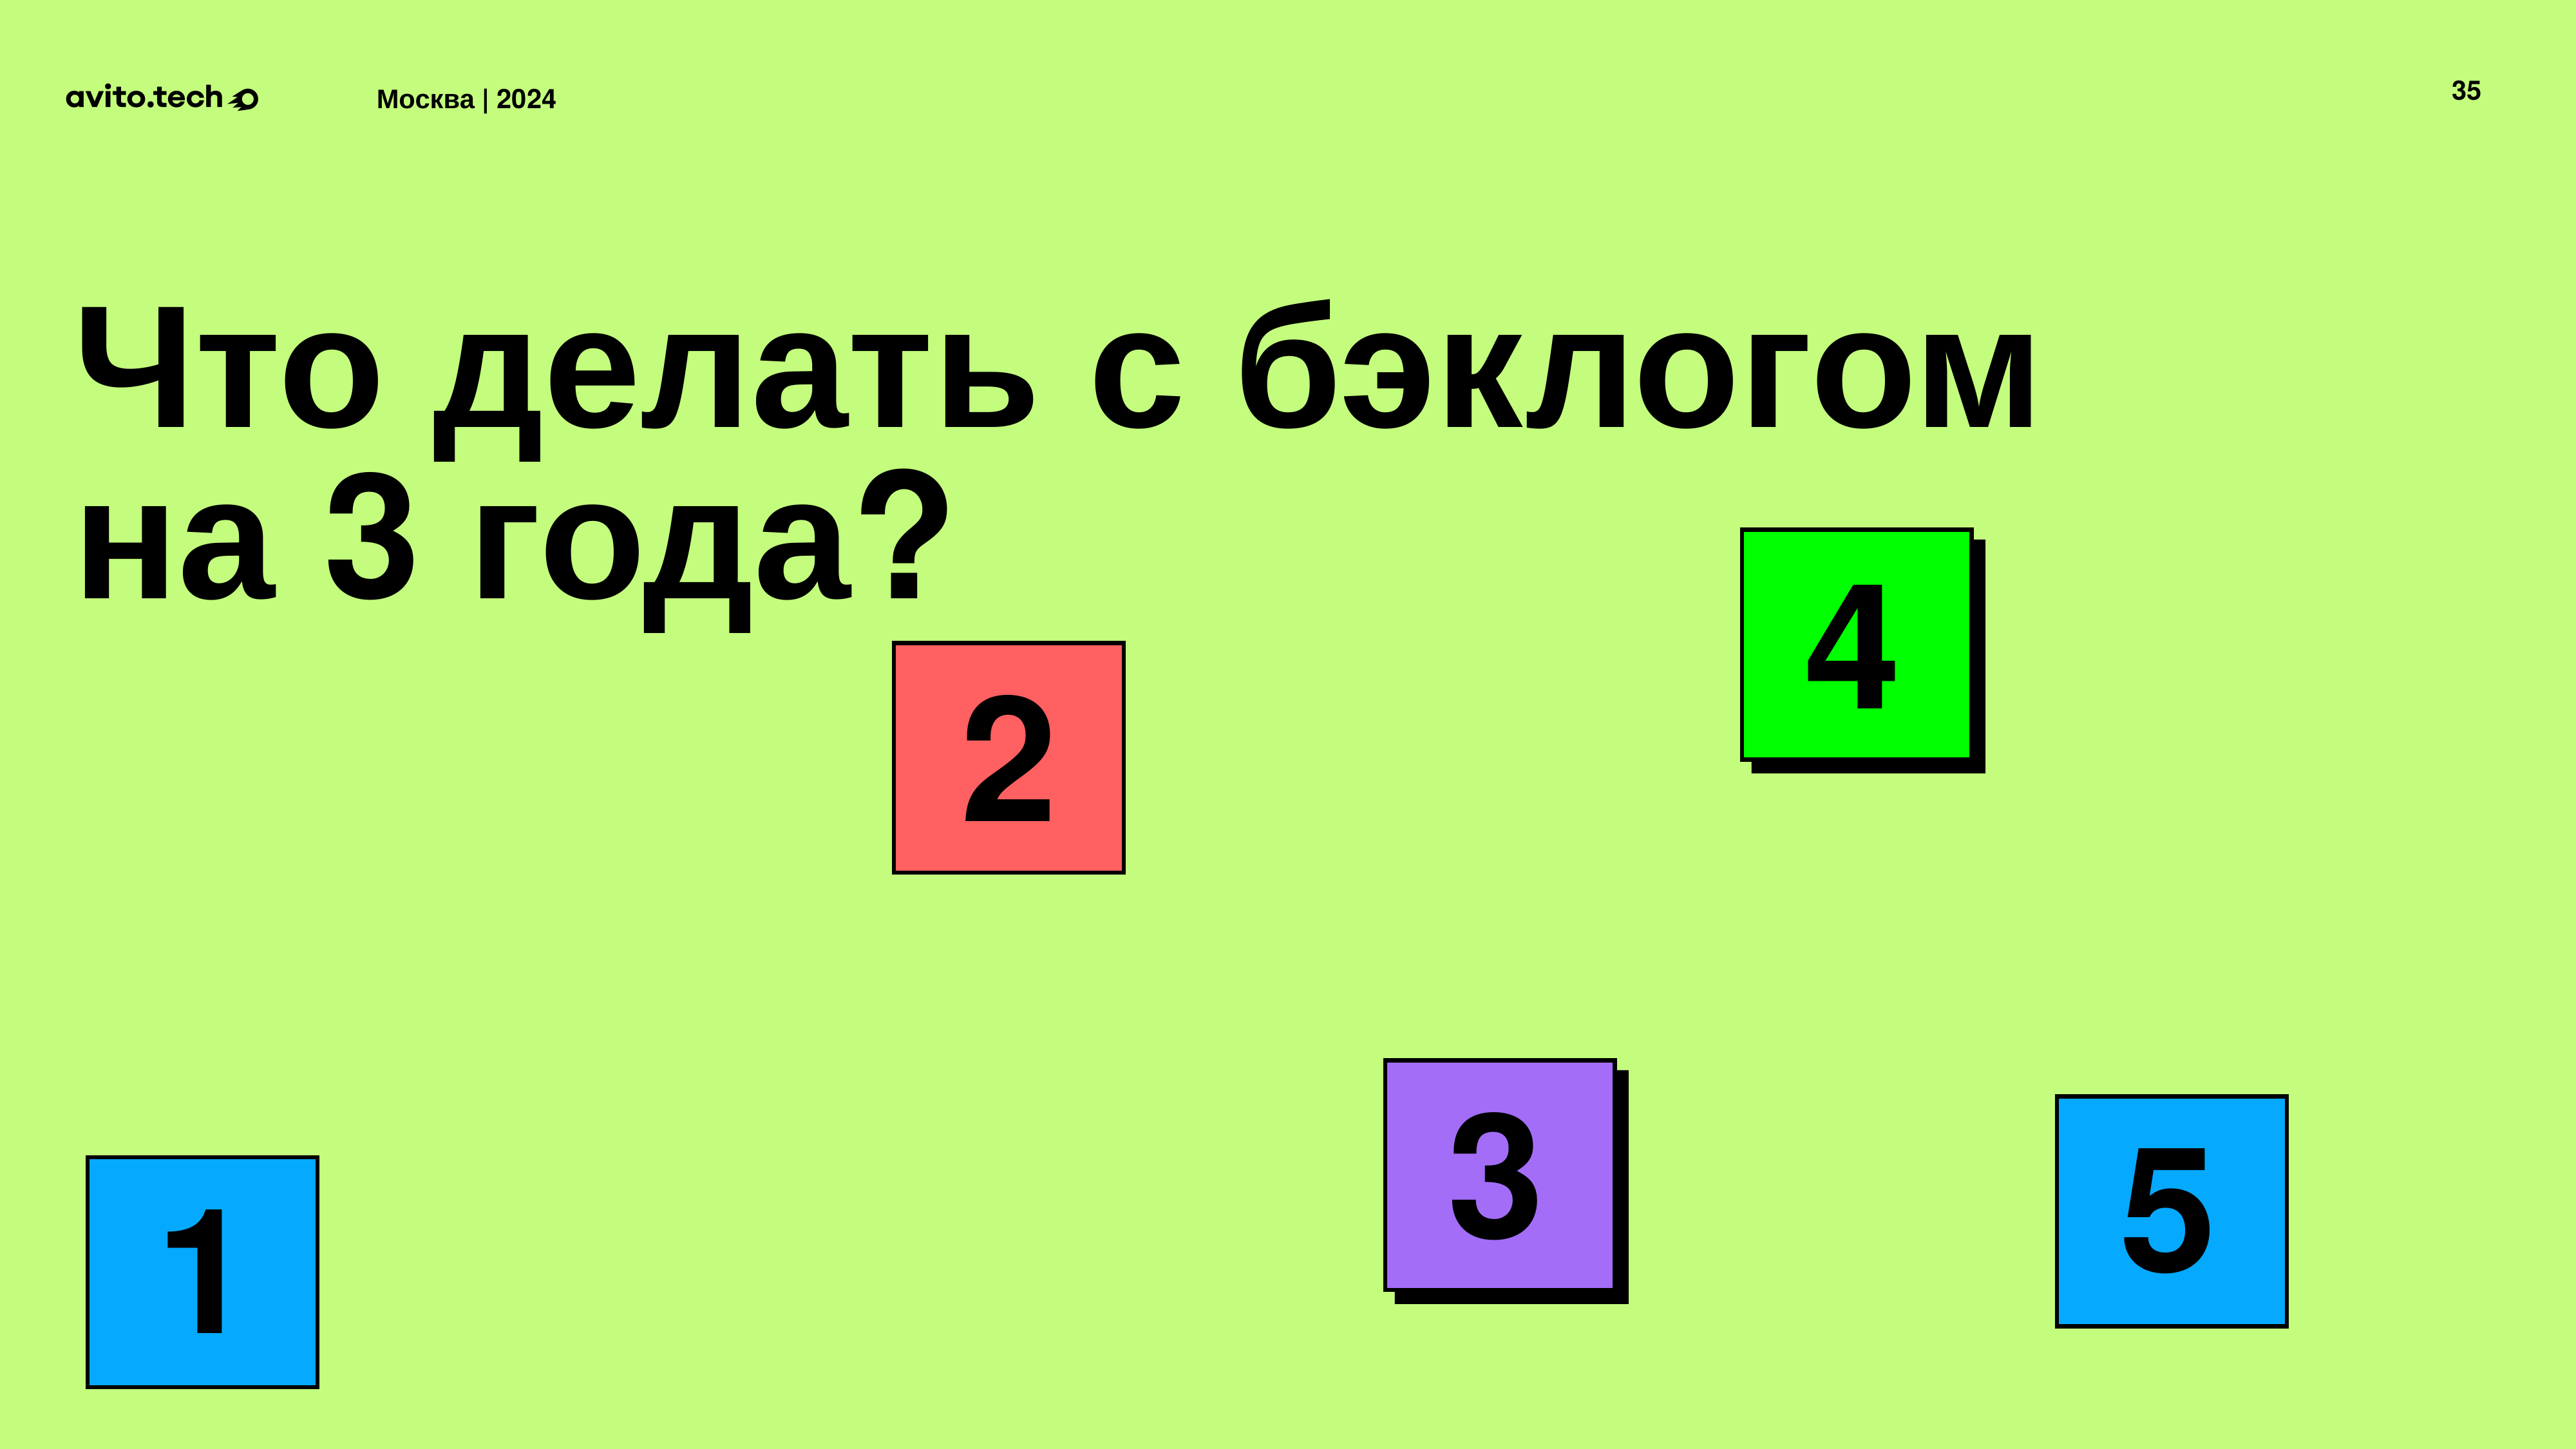

35
Что делать с бэклогом
на 3 года?

4

2
2

3

5

1
1